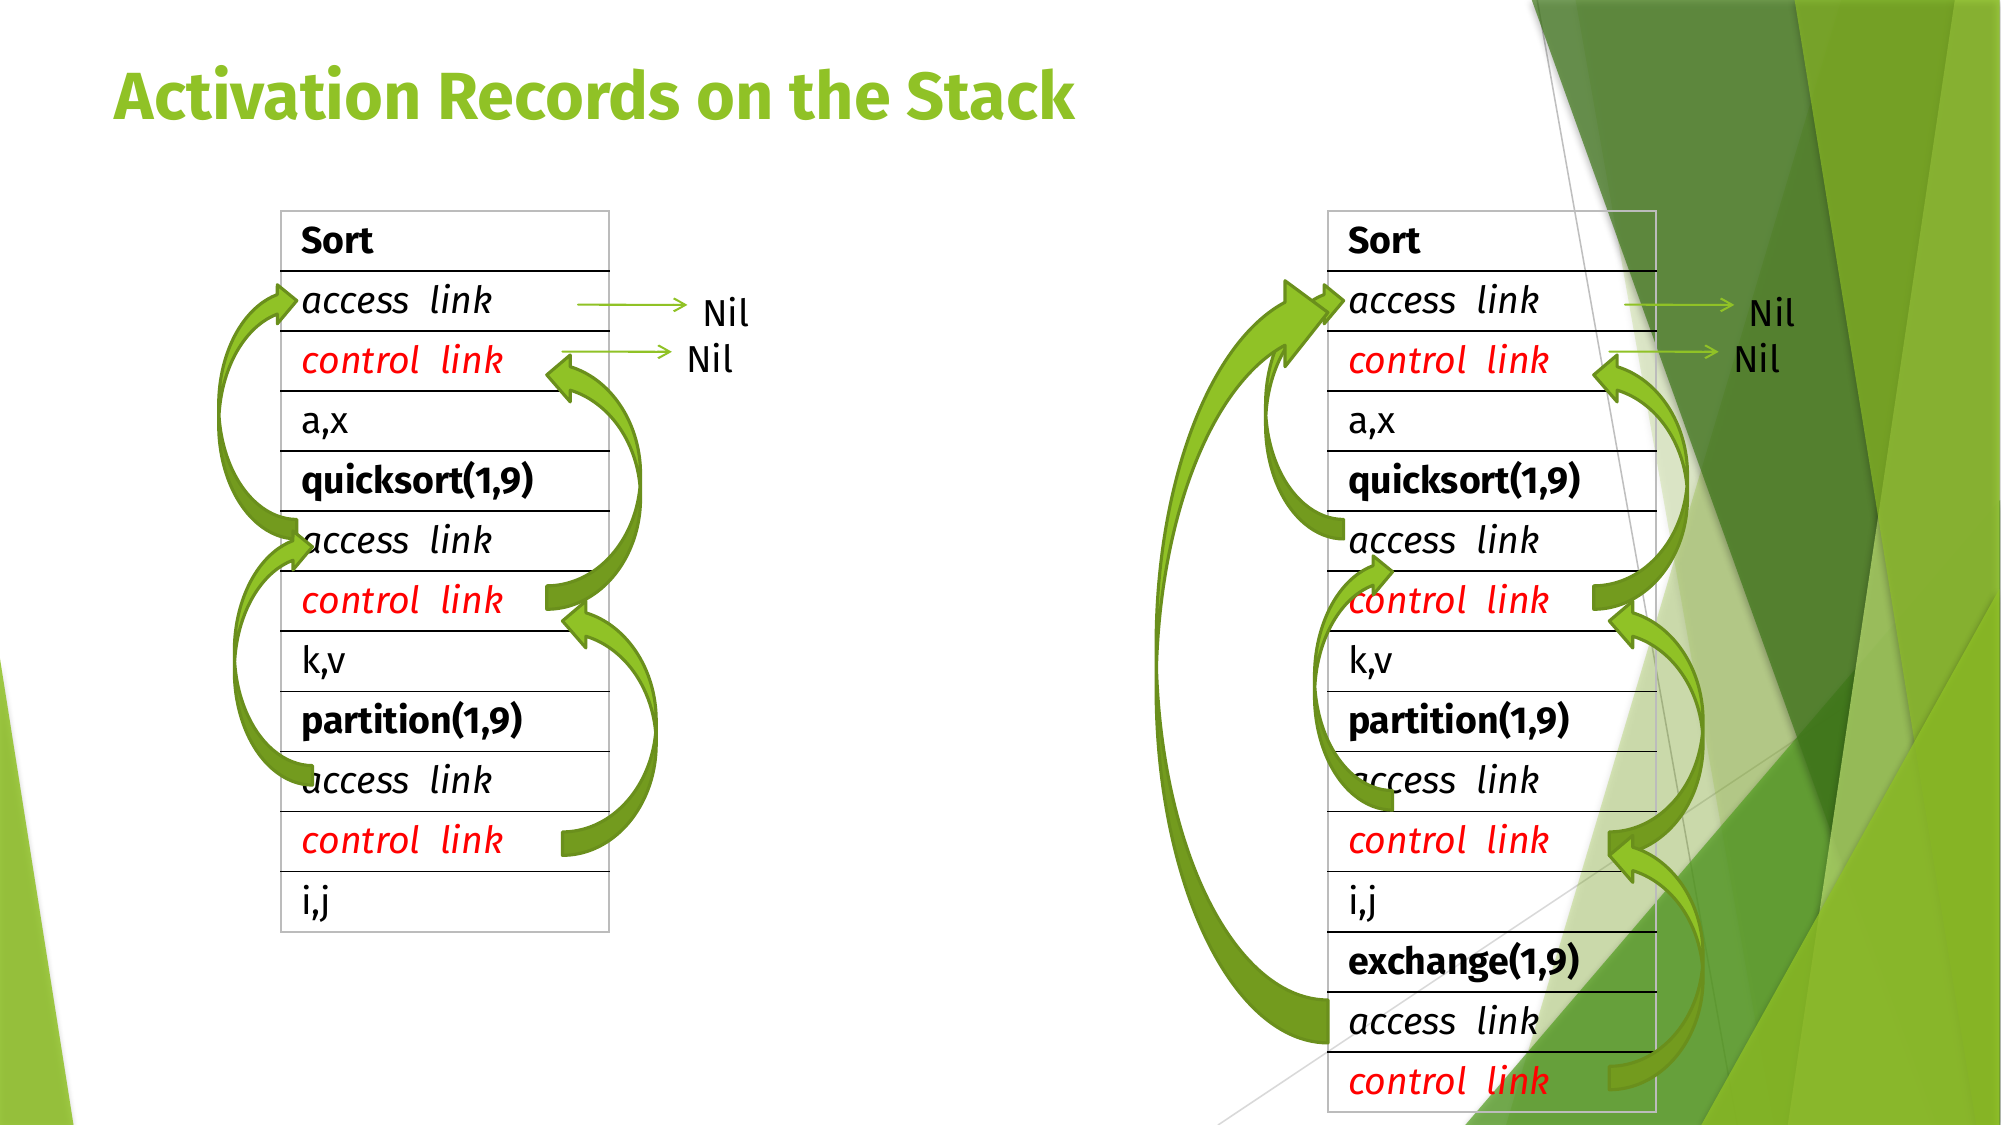

# Activation Records on the Stack
| Sort |
| --- |
| access link |
| control link |
| a,x |
| quicksort(1,9) |
| access link |
| control link |
| k,v |
| partition(1,9) |
| access link |
| control link |
| i,j |
| Sort |
| --- |
| access link |
| control link |
| a,x |
| quicksort(1,9) |
| access link |
| control link |
| k,v |
| partition(1,9) |
| access link |
| control link |
| i,j |
| exchange(1,9) |
| access link |
| control link |

Nil

Nil
Nil
Nil